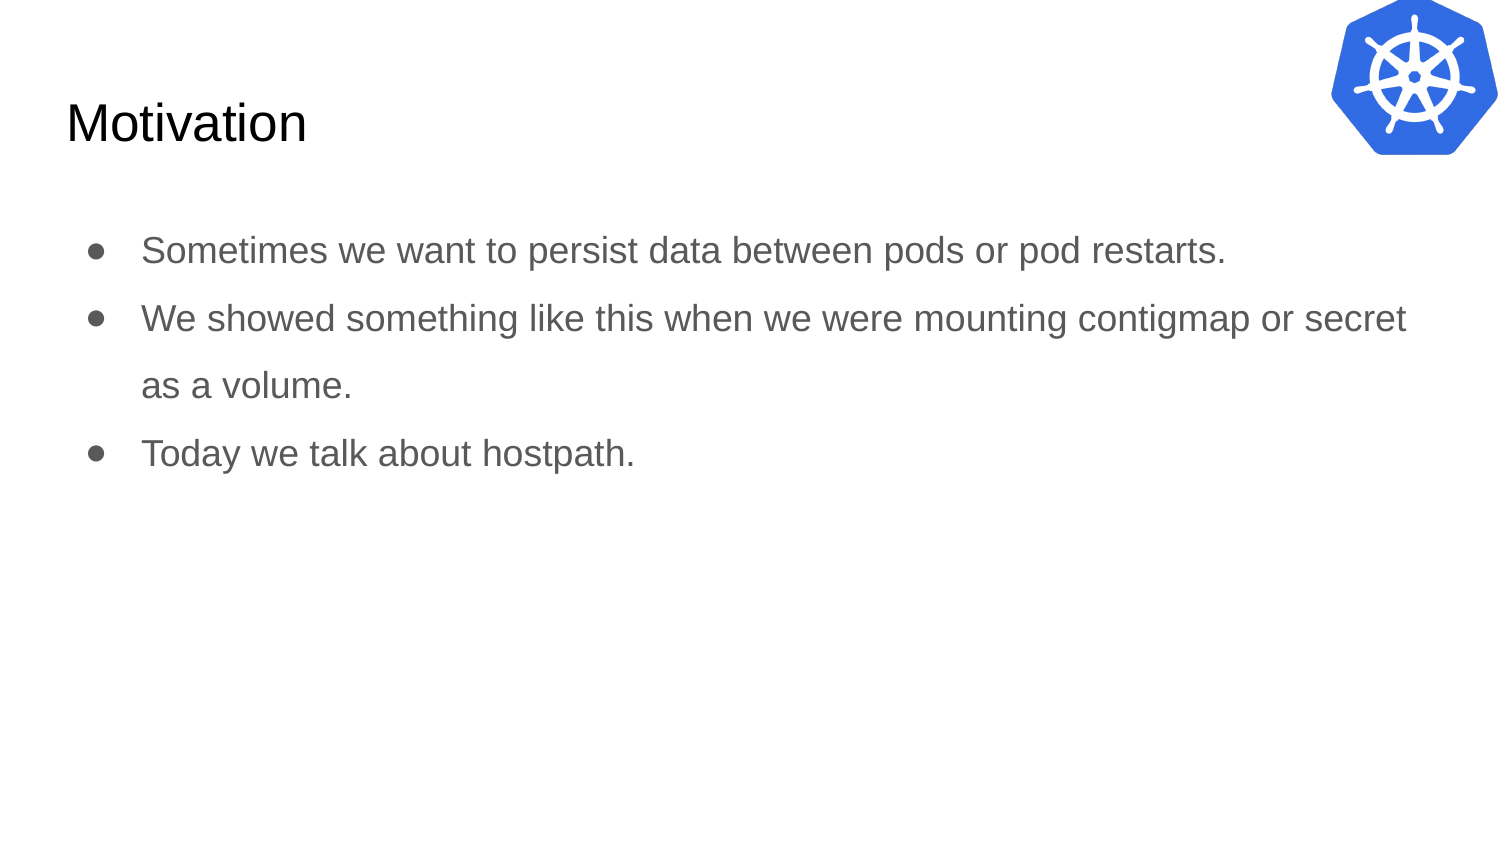

# Motivation
Sometimes we want to persist data between pods or pod restarts.
We showed something like this when we were mounting contigmap or secret as a volume.
Today we talk about hostpath.